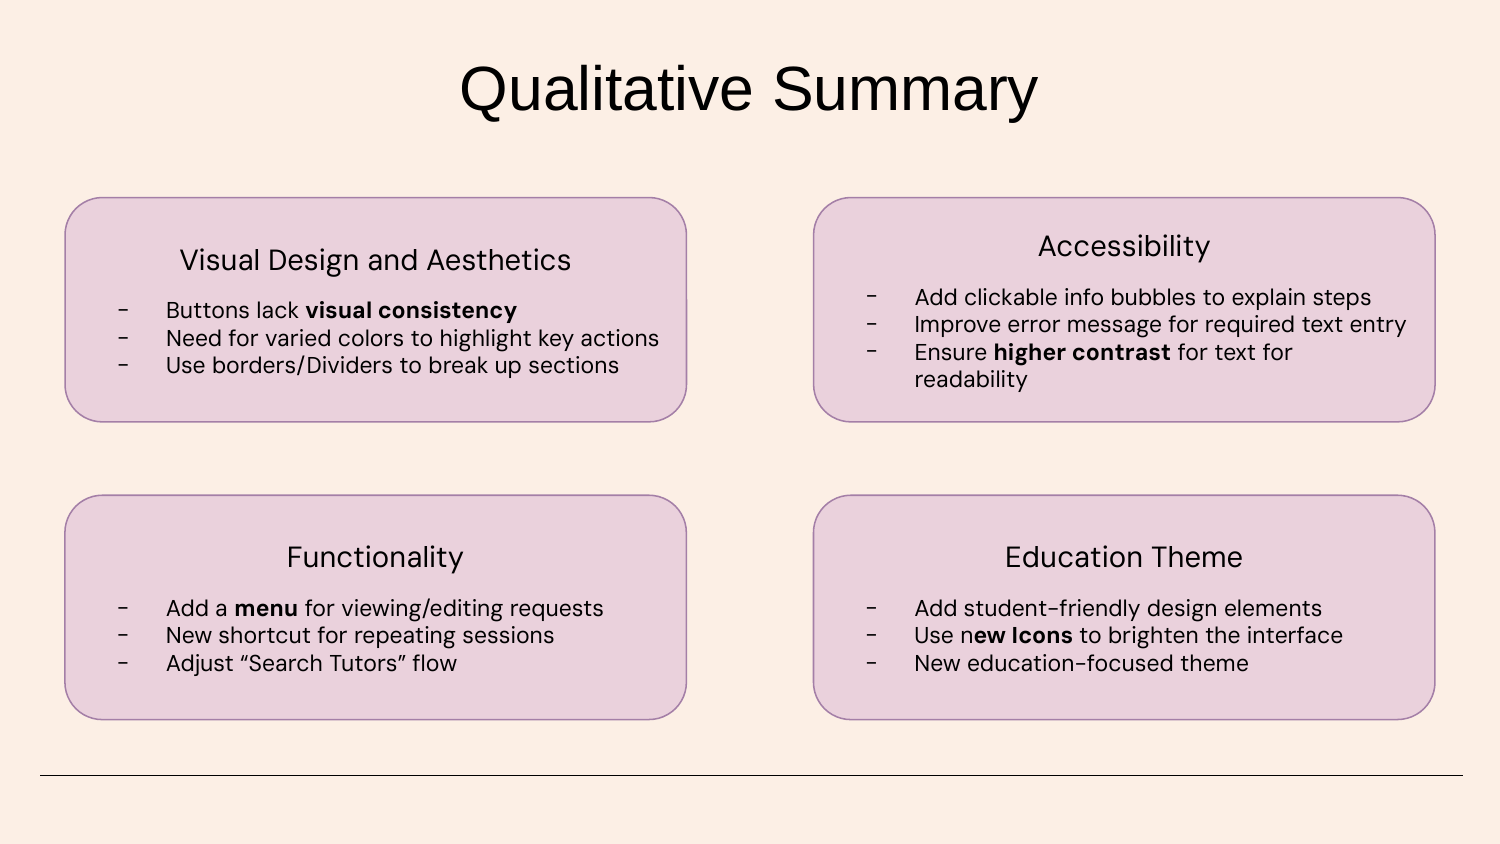

# Qualitative Summary
Visual Design and Aesthetics

Buttons lack visual consistency
Need for varied colors to highlight key actions
Use borders/Dividers to break up sections
Accessibility

Add clickable info bubbles to explain steps
Improve error message for required text entry
Ensure higher contrast for text for readability
Functionality

Add a menu for viewing/editing requests
New shortcut for repeating sessions
Adjust “Search Tutors” flow
Education Theme

Add student-friendly design elements
Use new Icons to brighten the interface
New education-focused theme